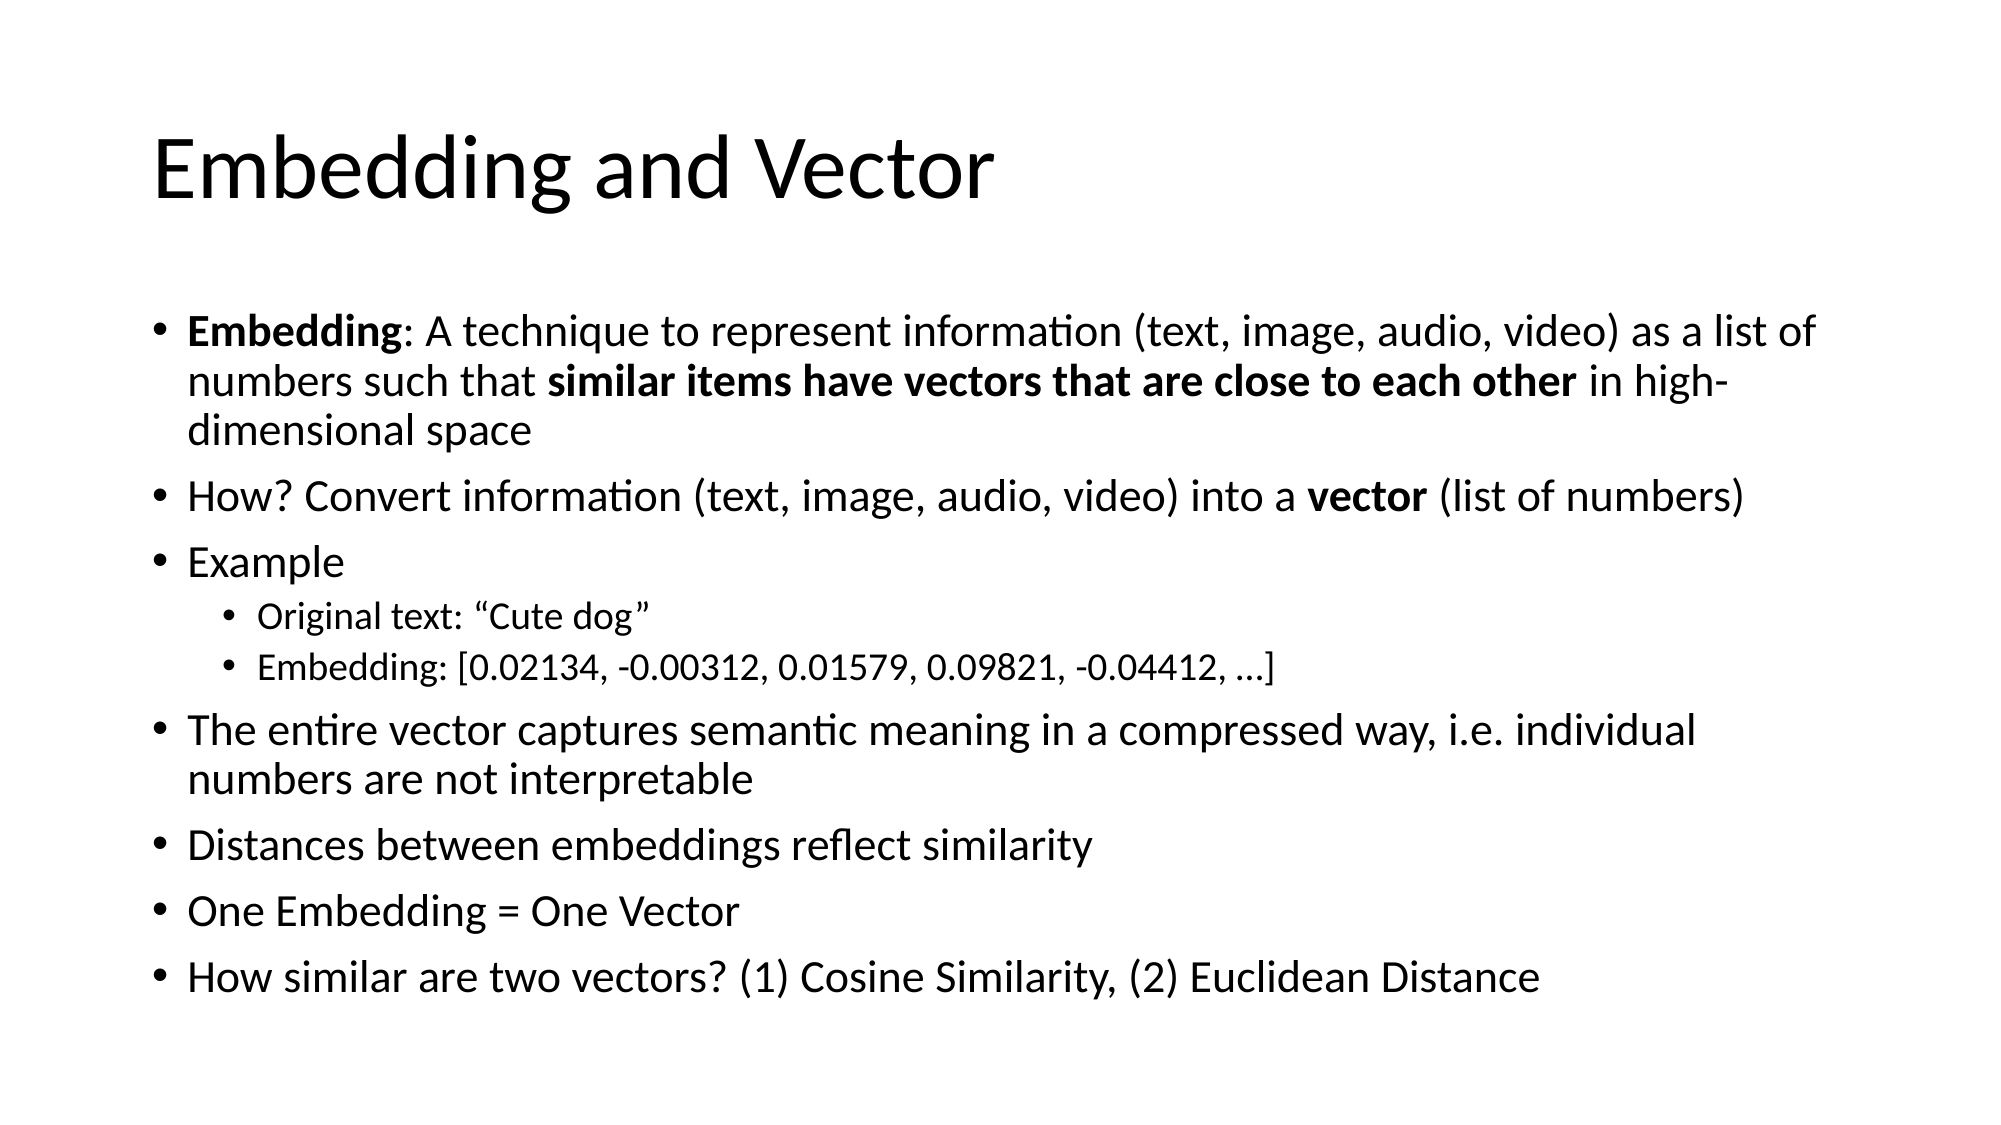

# Embedding and Vector
Embedding: A technique to represent information (text, image, audio, video) as a list of numbers such that similar items have vectors that are close to each other in high-dimensional space
How? Convert information (text, image, audio, video) into a vector (list of numbers)
Example
Original text: “Cute dog”
Embedding: [0.02134, -0.00312, 0.01579, 0.09821, -0.04412, …]
The entire vector captures semantic meaning in a compressed way, i.e. individual numbers are not interpretable
Distances between embeddings reflect similarity
One Embedding = One Vector
How similar are two vectors? (1) Cosine Similarity, (2) Euclidean Distance